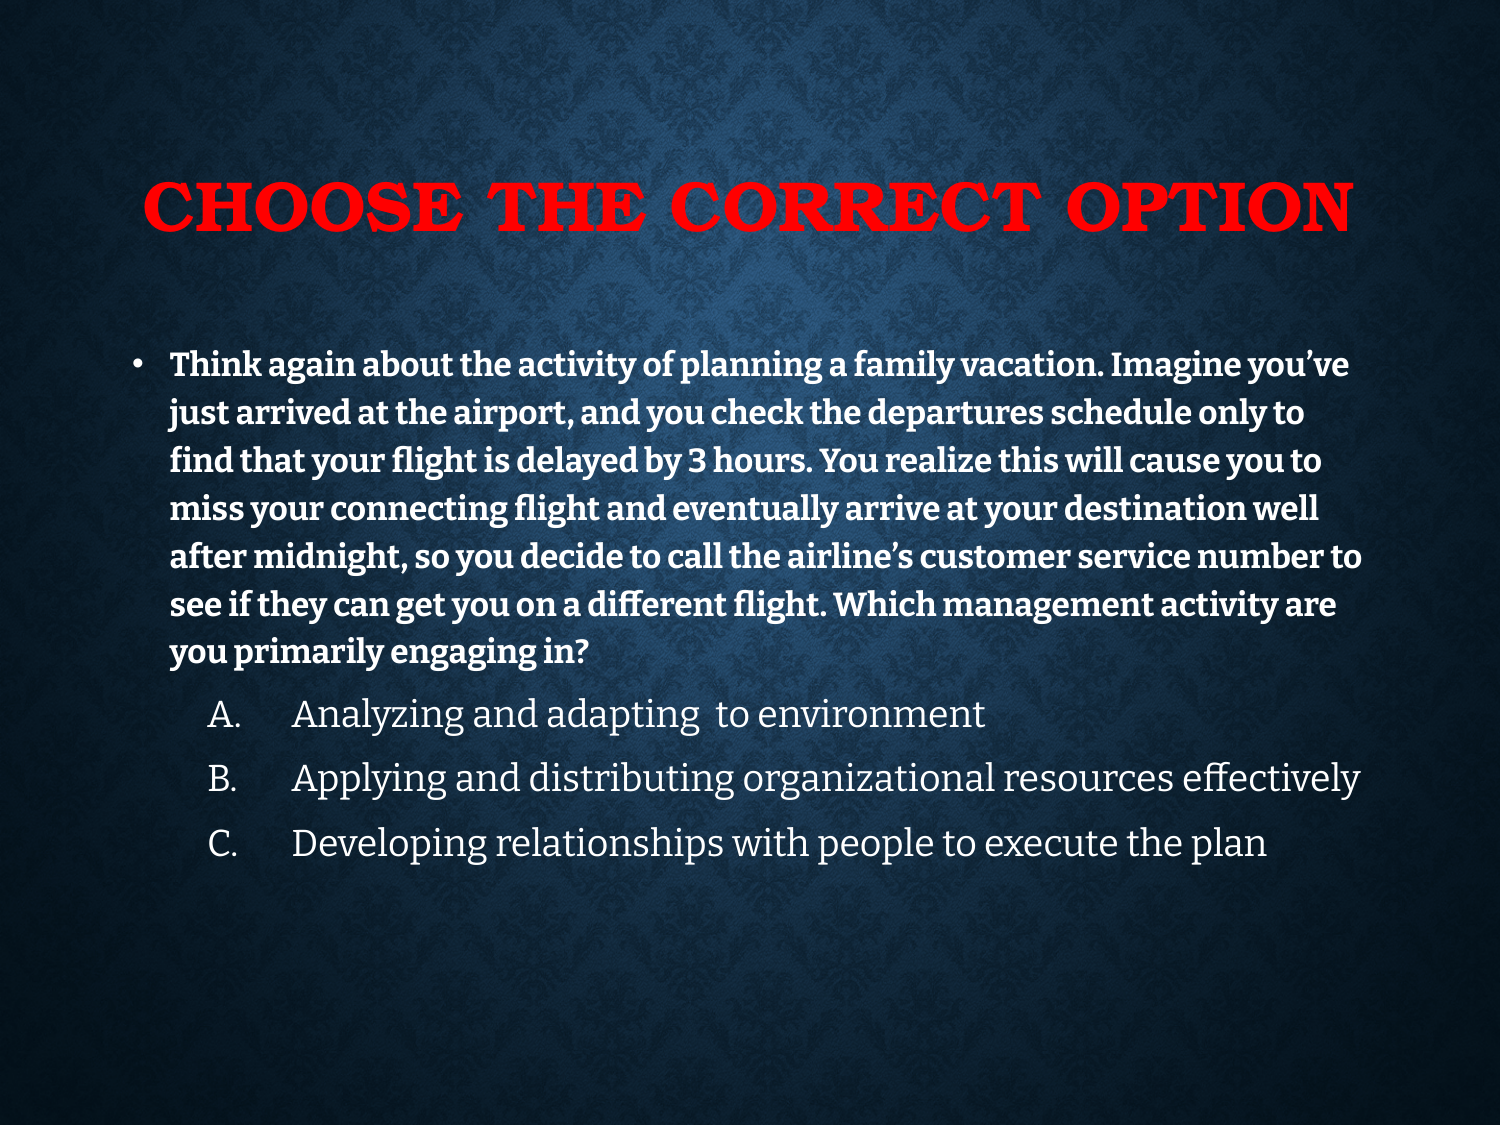

# CHOOSE THE CORRECT OPTION
Think again about the activity of planning a family vacation. Imagine you’ve just arrived at the airport, and you check the departures schedule only to find that your flight is delayed by 3 hours. You realize this will cause you to miss your connecting flight and eventually arrive at your destination well after midnight, so you decide to call the airline’s customer service number to see if they can get you on a different flight. Which management activity are you primarily engaging in?
Analyzing and adapting  to environment
Applying and distributing organizational resources effectively
Developing relationships with people to execute the plan